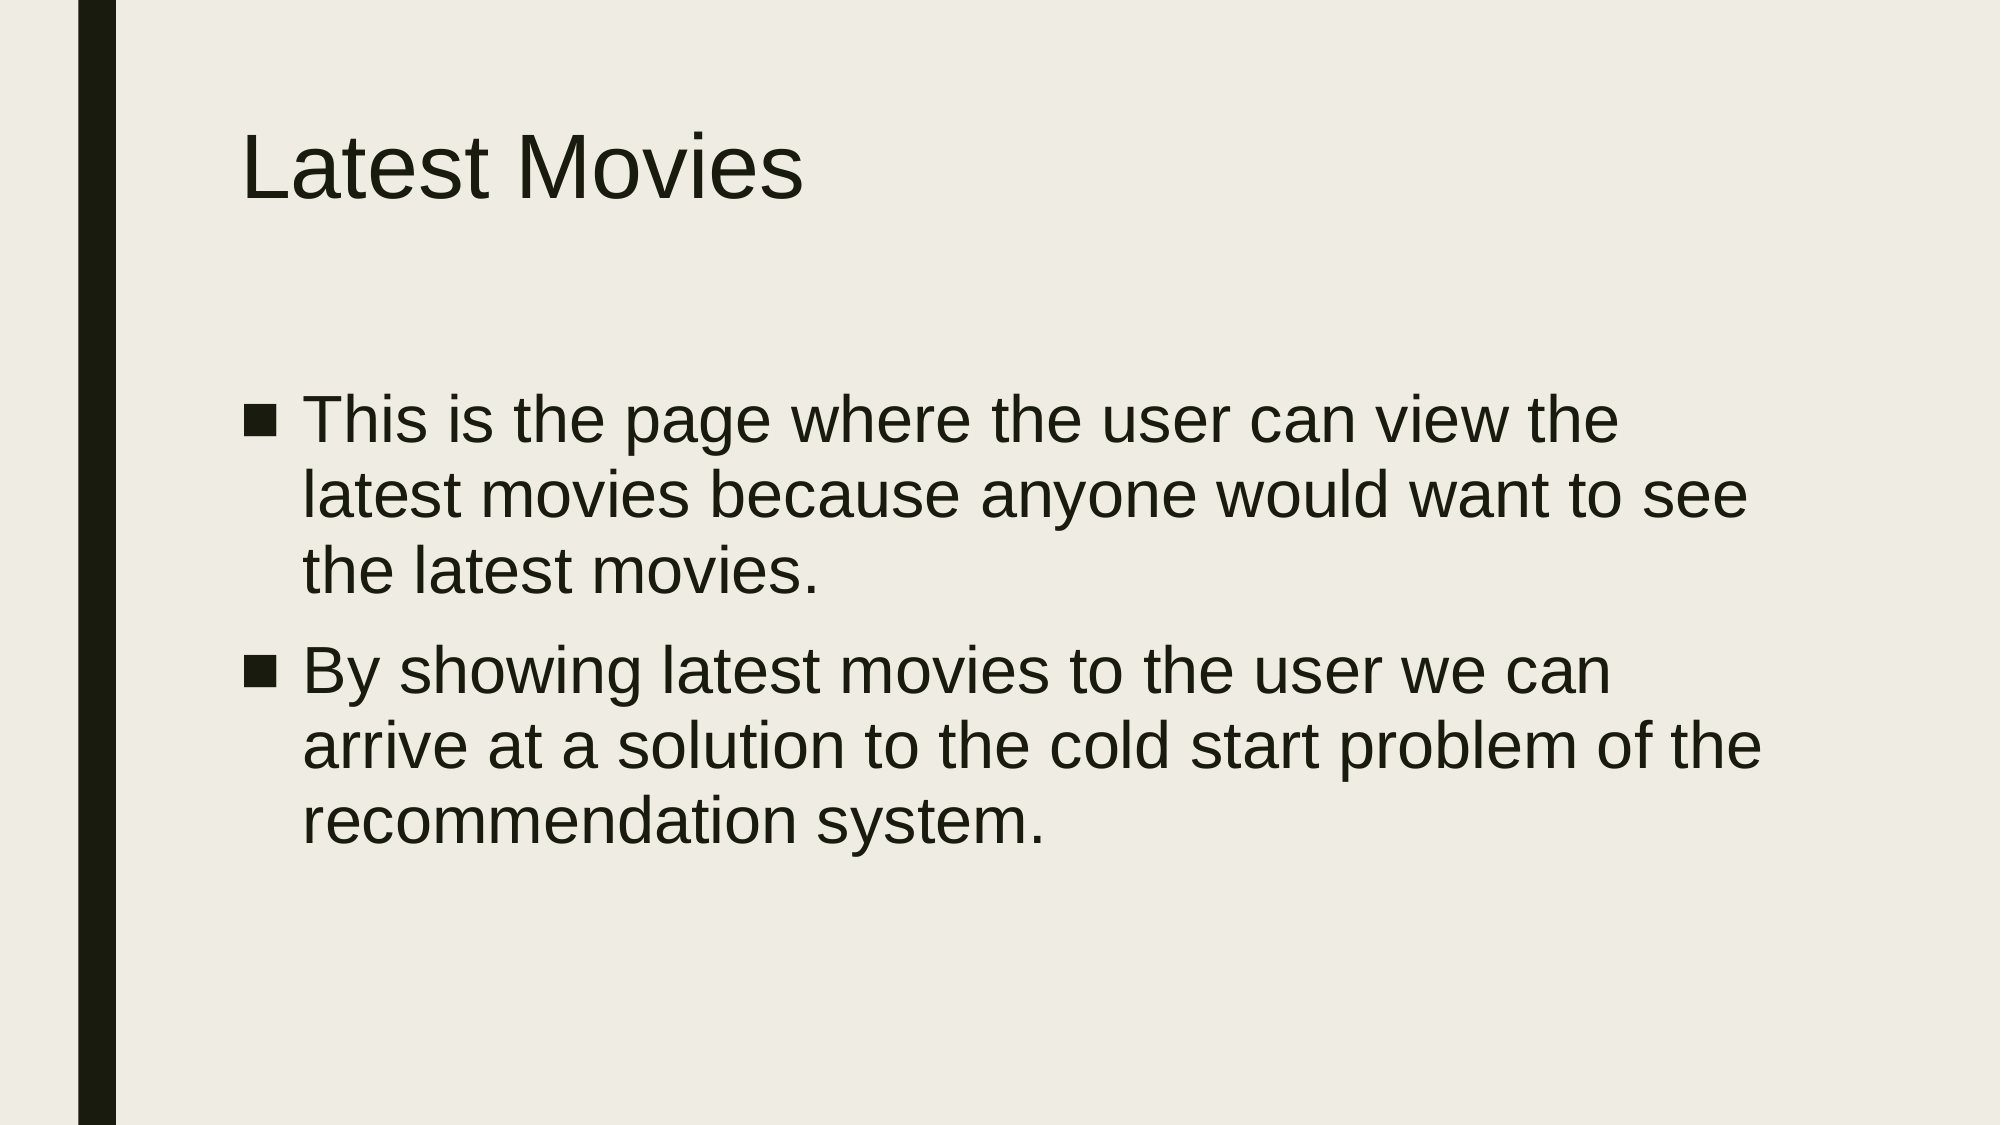

# Latest Movies
This is the page where the user can view the latest movies because anyone would want to see the latest movies.
By showing latest movies to the user we can arrive at a solution to the cold start problem of the recommendation system.